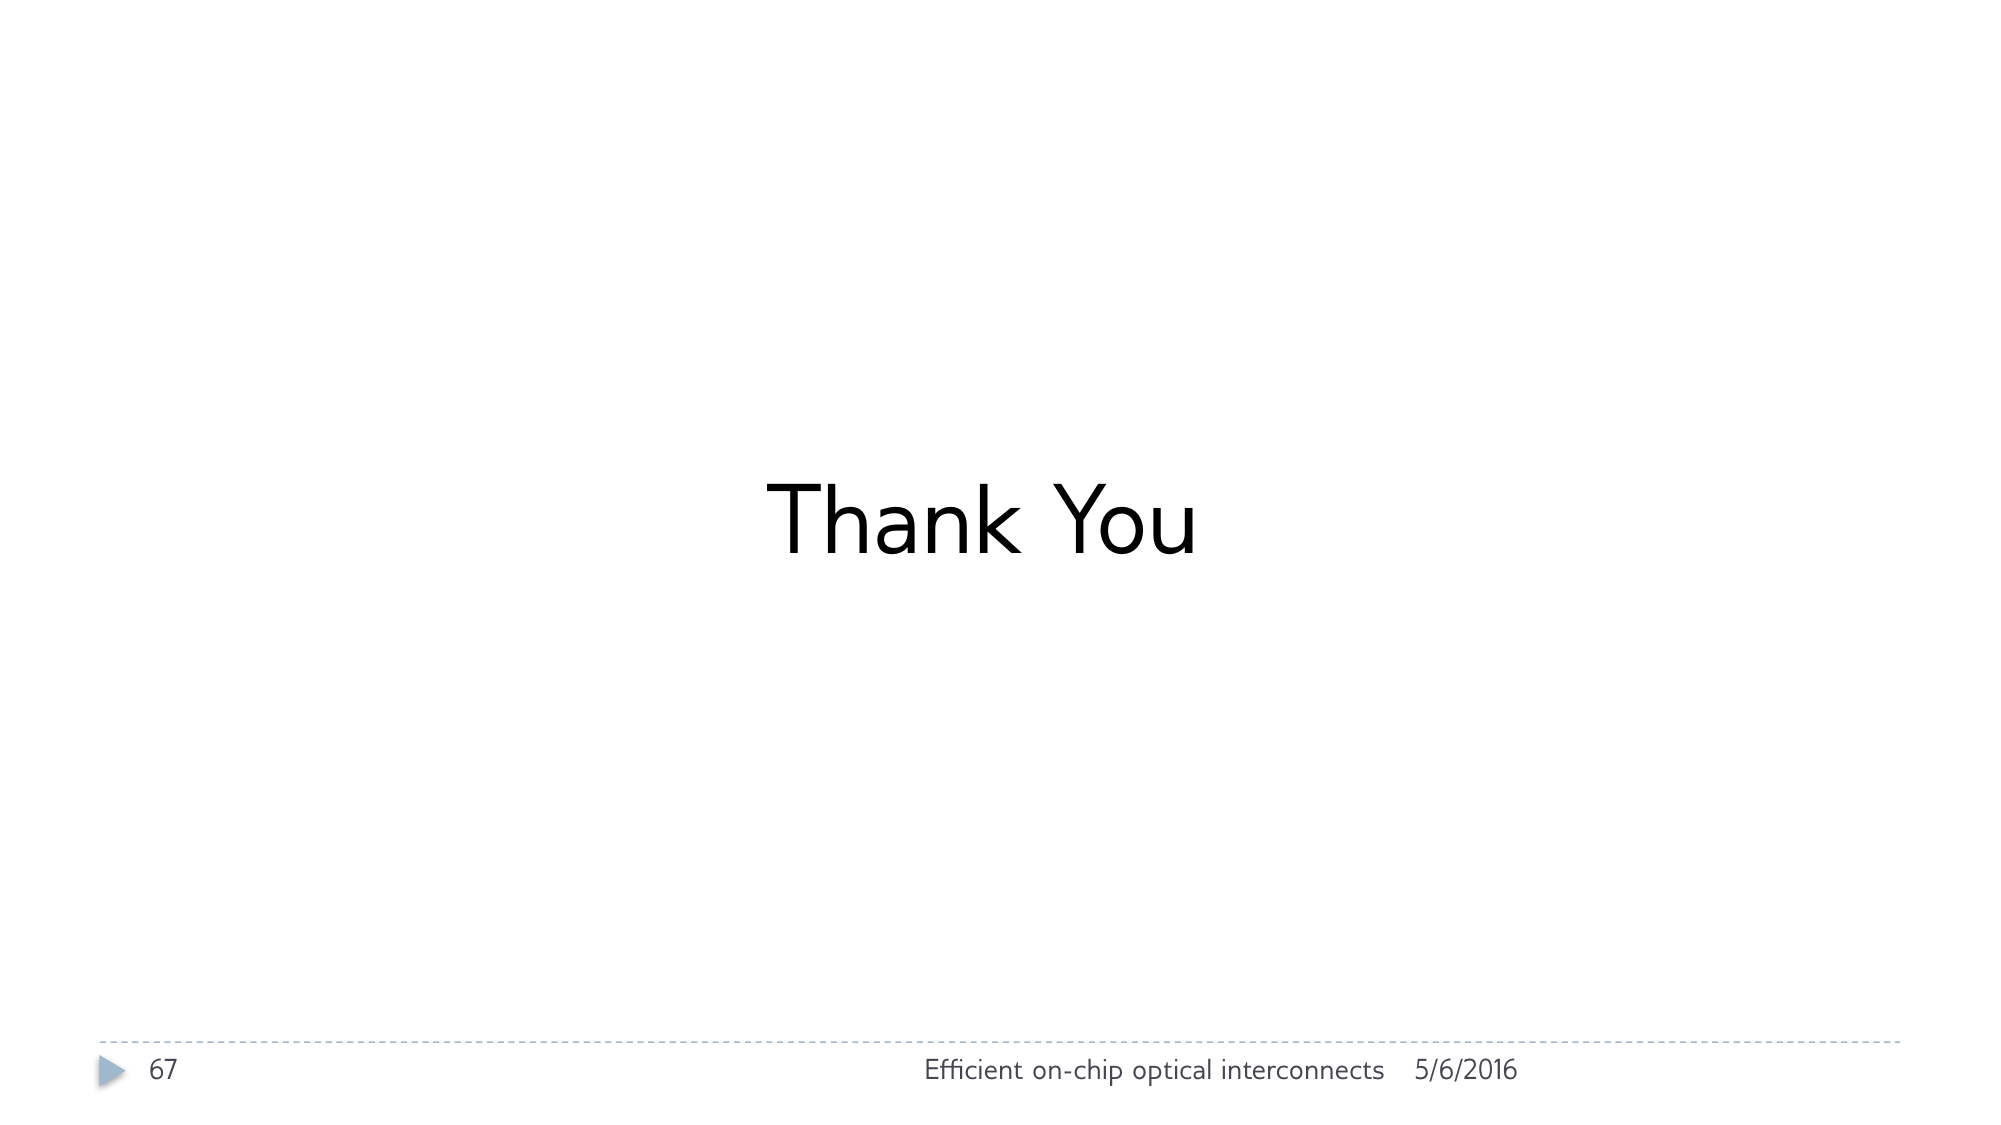

Thank You
67
Efficient on-chip optical interconnects
5/6/2016